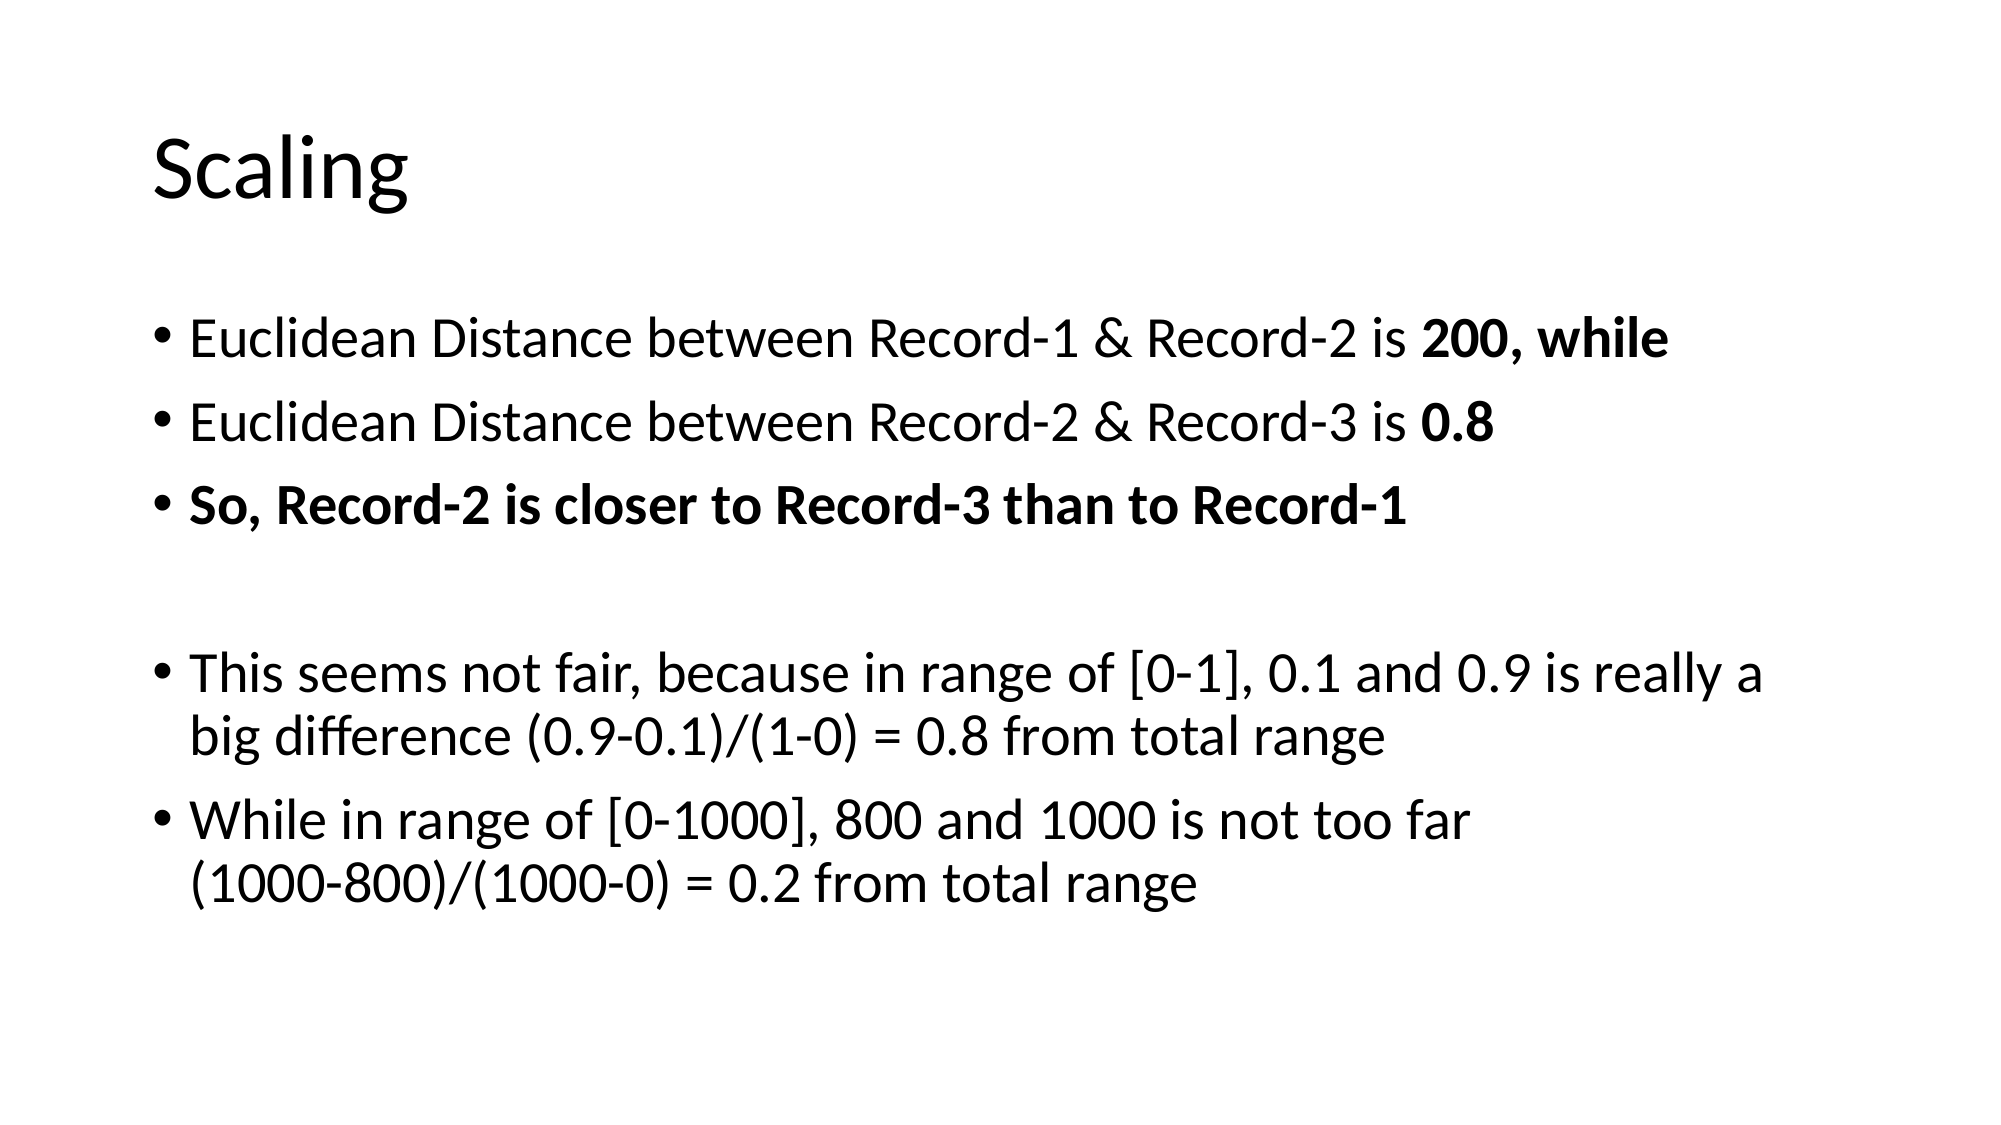

# Scaling
Euclidean Distance between Record-1 & Record-2 is 200, while
Euclidean Distance between Record-2 & Record-3 is 0.8
So, Record-2 is closer to Record-3 than to Record-1

This seems not fair, because in range of [0-1], 0.1 and 0.9 is really a big difference (0.9-0.1)/(1-0) = 0.8 from total range
While in range of [0-1000], 800 and 1000 is not too far (1000-800)/(1000-0) = 0.2 from total range